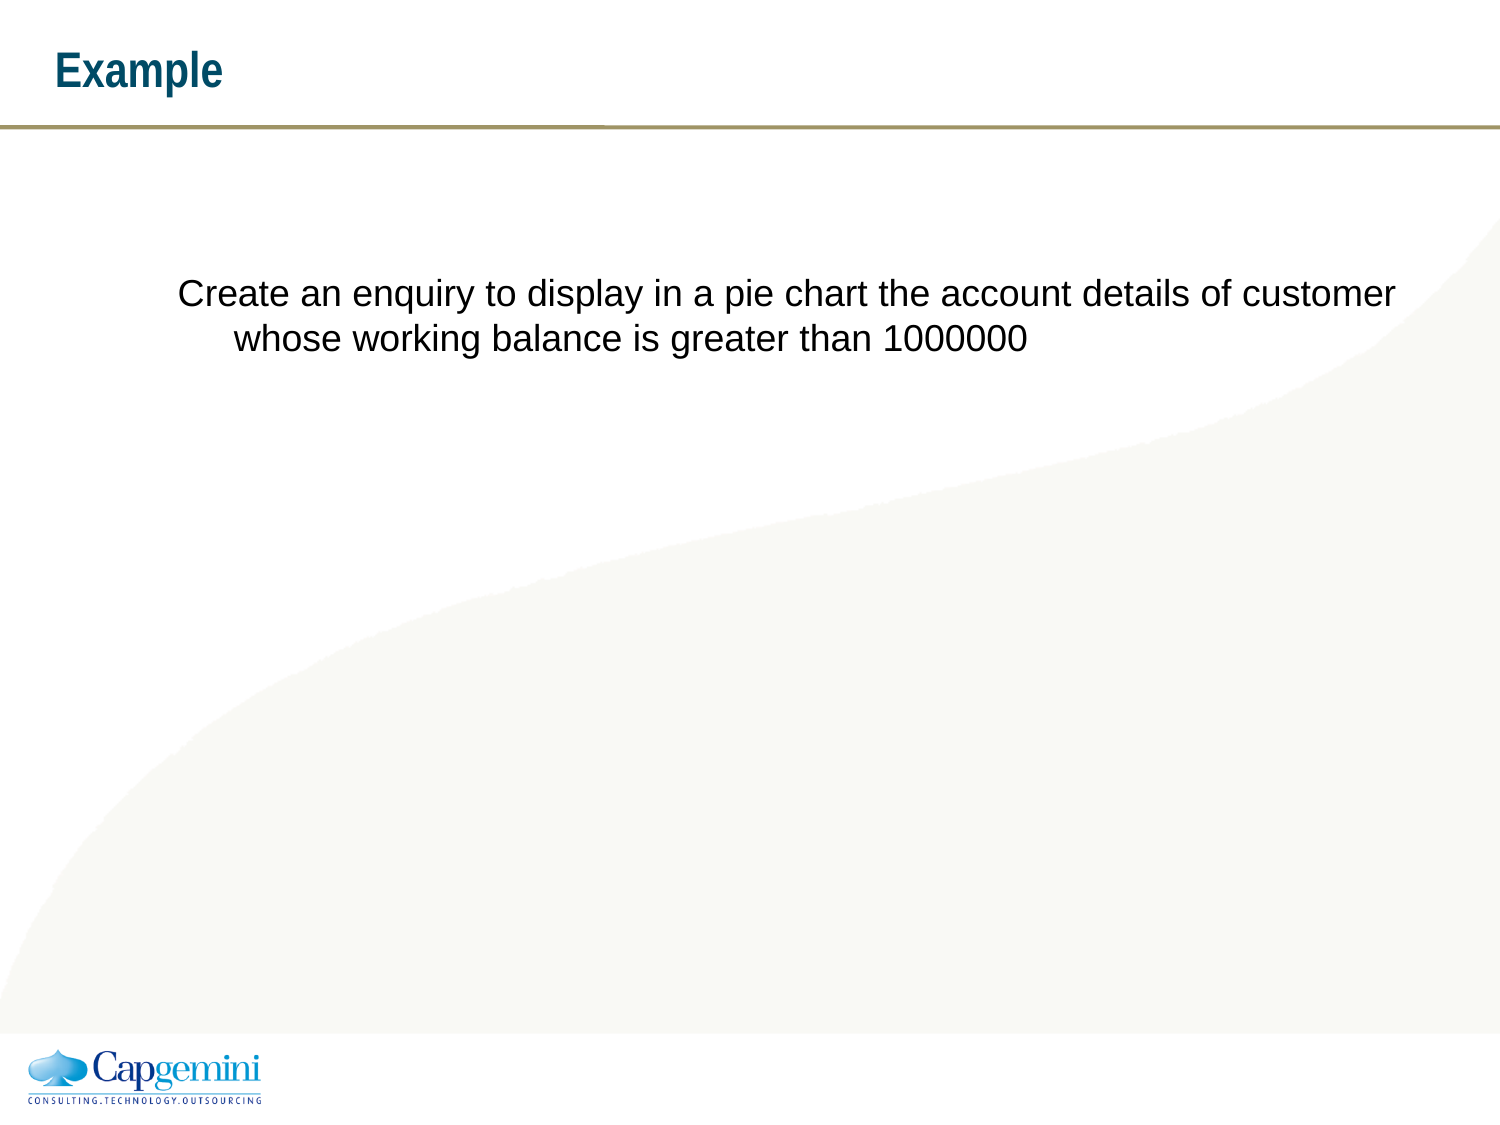

# Example
Create an enquiry to display in a pie chart the account details of customer whose working balance is greater than 1000000